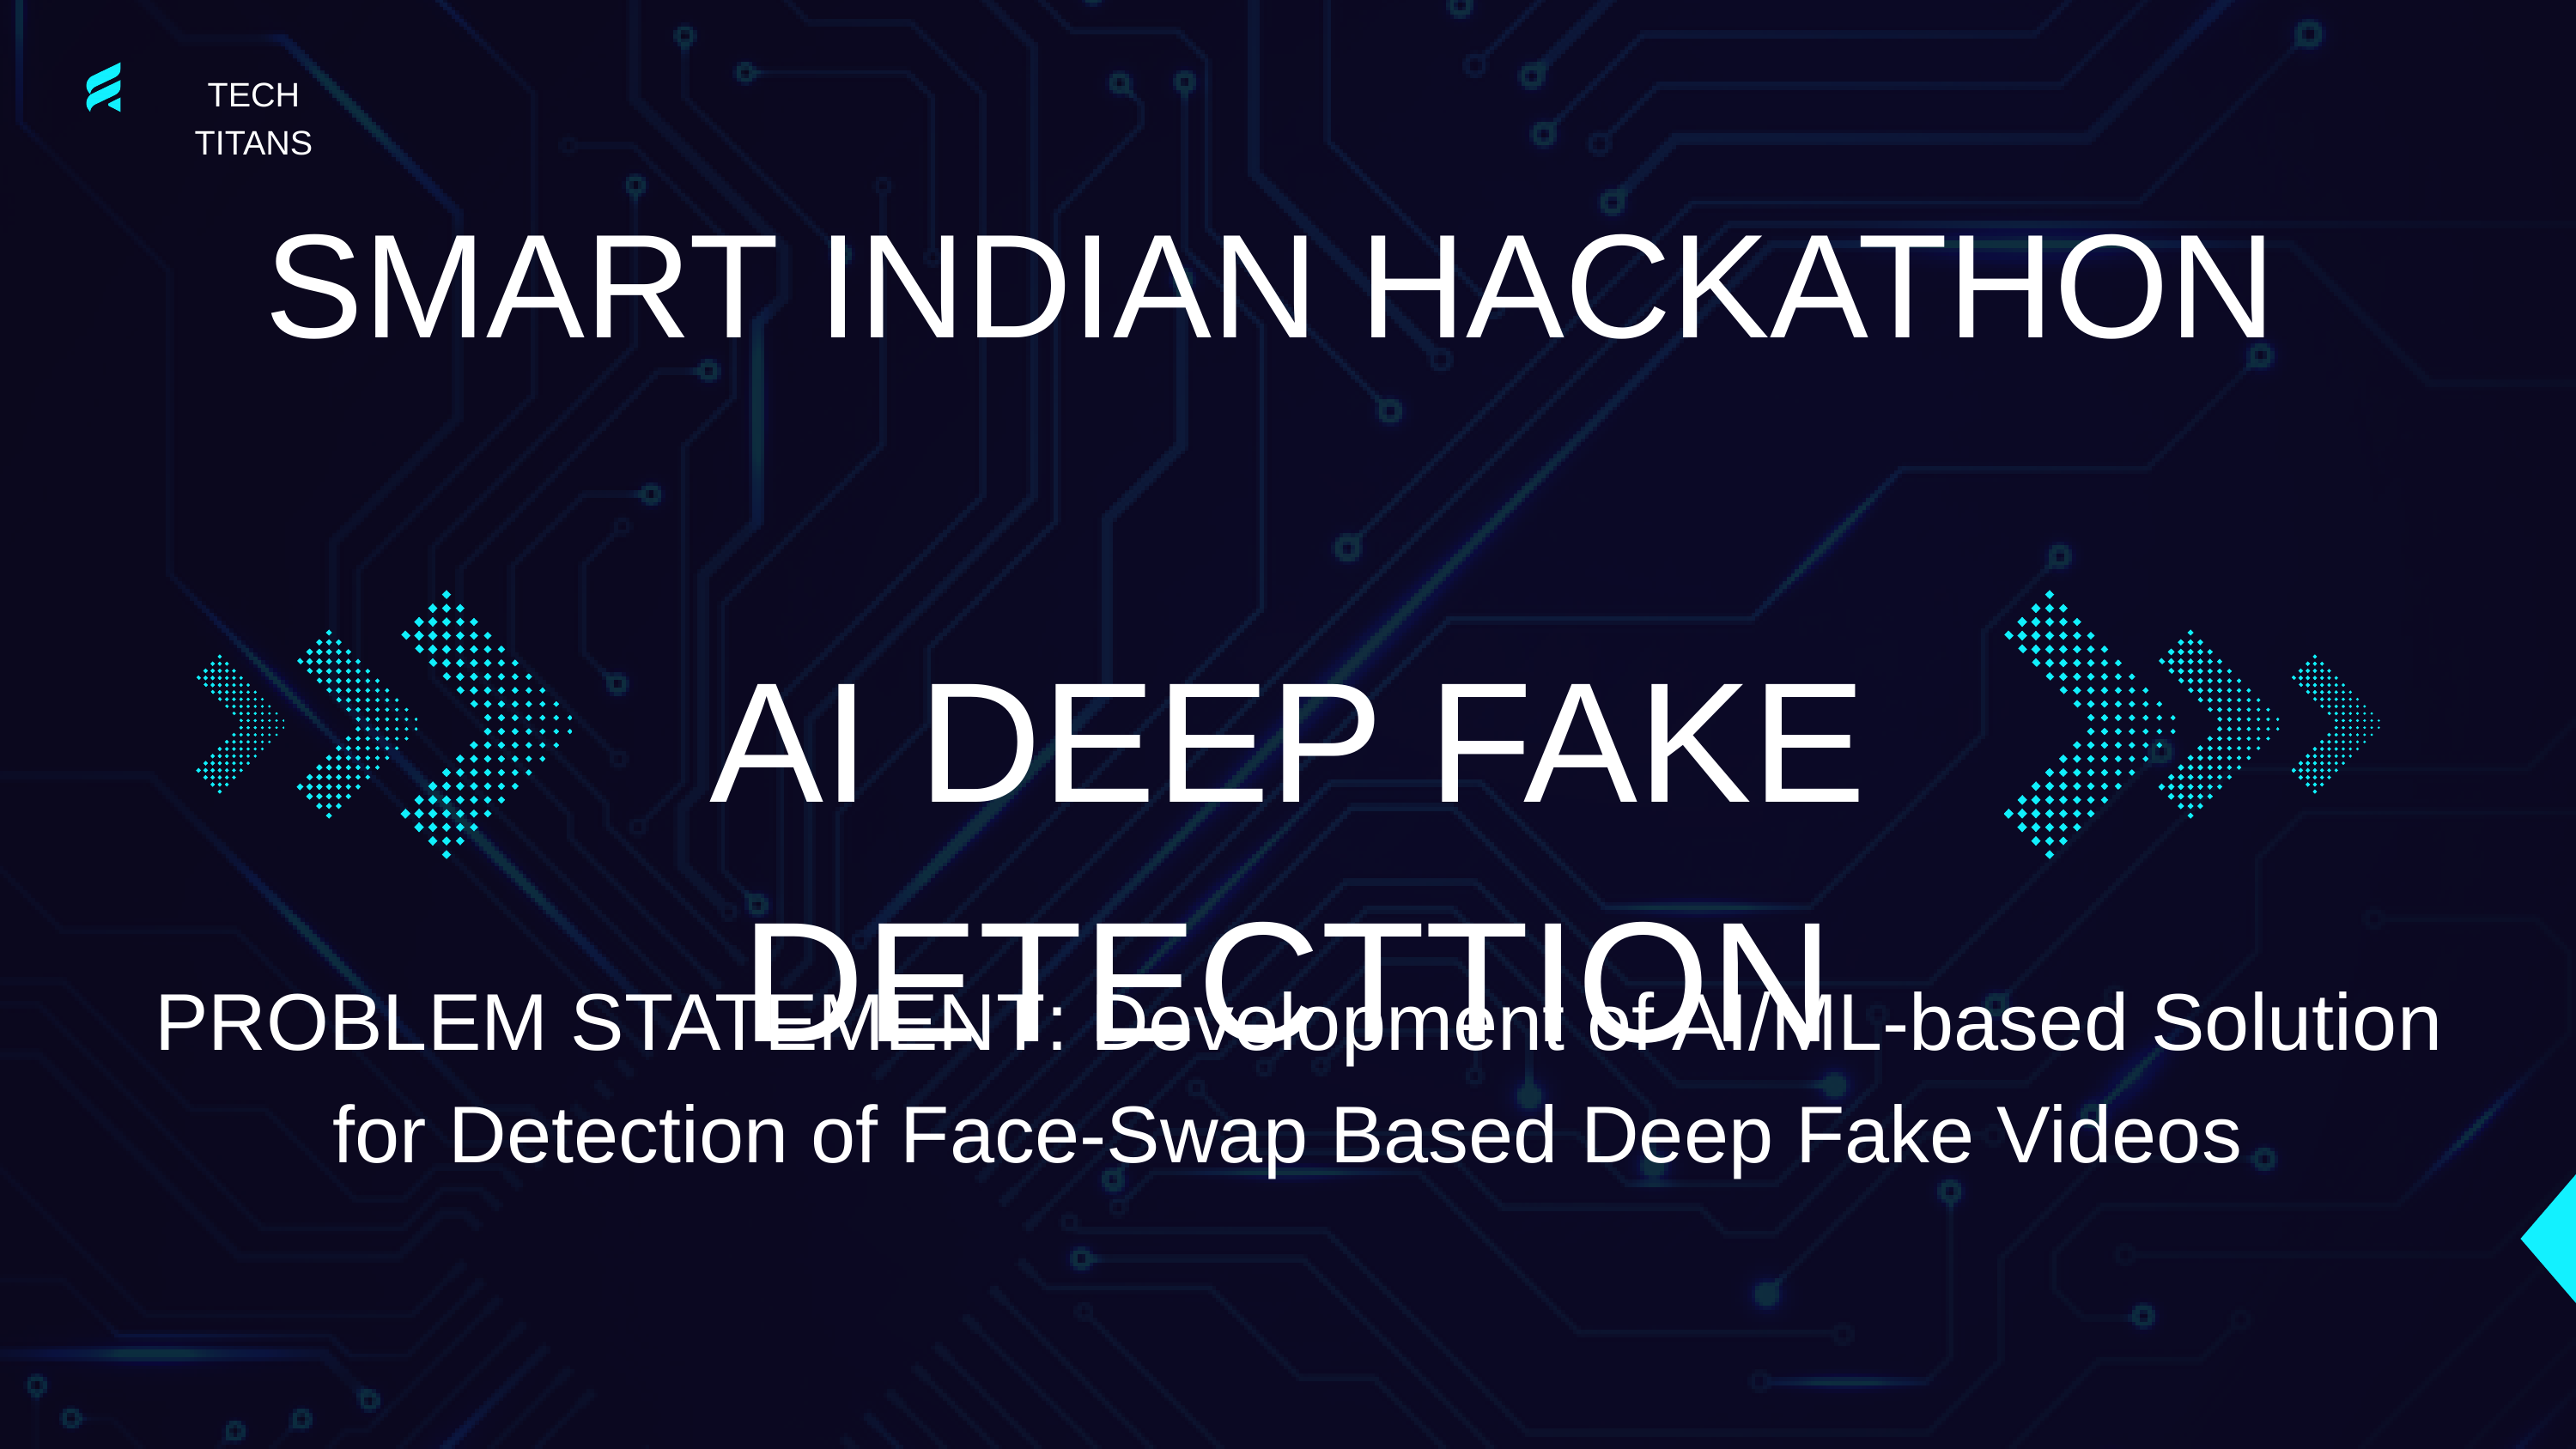

TECH TITANS
SMART INDIAN HACKATHON

AI DEEP FAKE DETECTTION

 PROBLEM STATEMENT: Development of AI/ML-based Solution for Detection of Face-Swap Based Deep Fake Videos